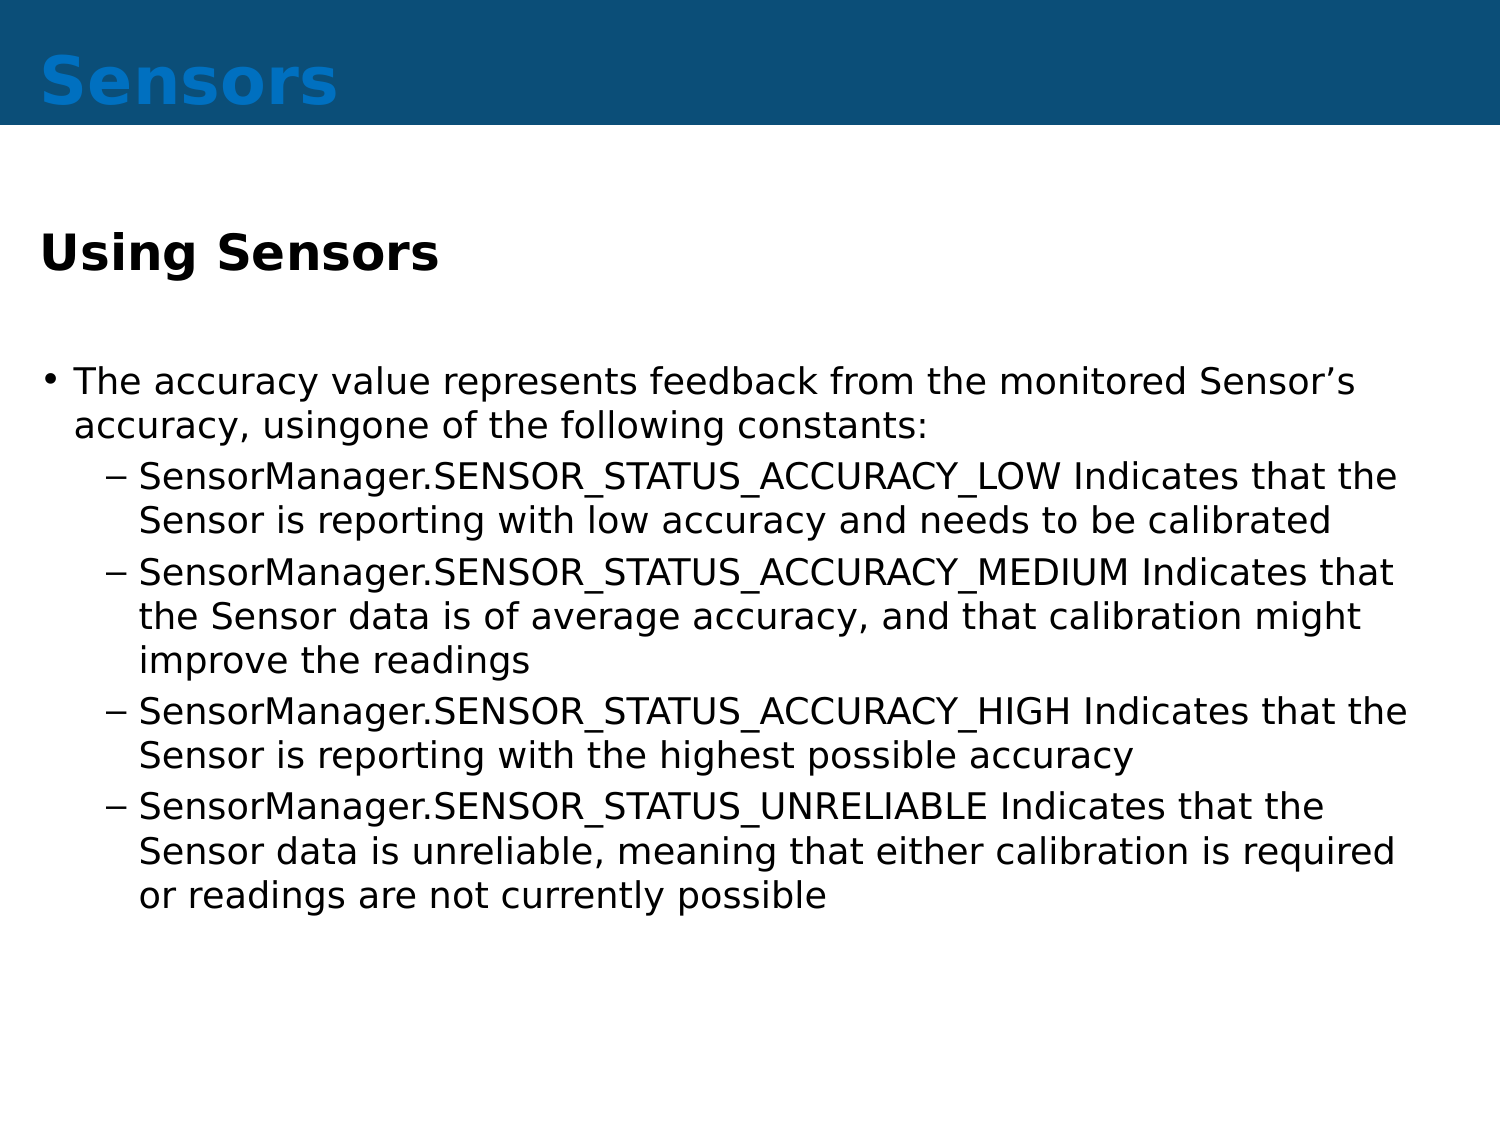

# Sensors
Using Sensors
The accuracy value represents feedback from the monitored Sensor’s accuracy, usingone of the following constants:
SensorManager.SENSOR_STATUS_ACCURACY_LOW Indicates that the Sensor is reporting with low accuracy and needs to be calibrated
SensorManager.SENSOR_STATUS_ACCURACY_MEDIUM Indicates that the Sensor data is of average accuracy, and that calibration might improve the readings
SensorManager.SENSOR_STATUS_ACCURACY_HIGH Indicates that the Sensor is reporting with the highest possible accuracy
SensorManager.SENSOR_STATUS_UNRELIABLE Indicates that the Sensor data is unreliable, meaning that either calibration is required or readings are not currently possible